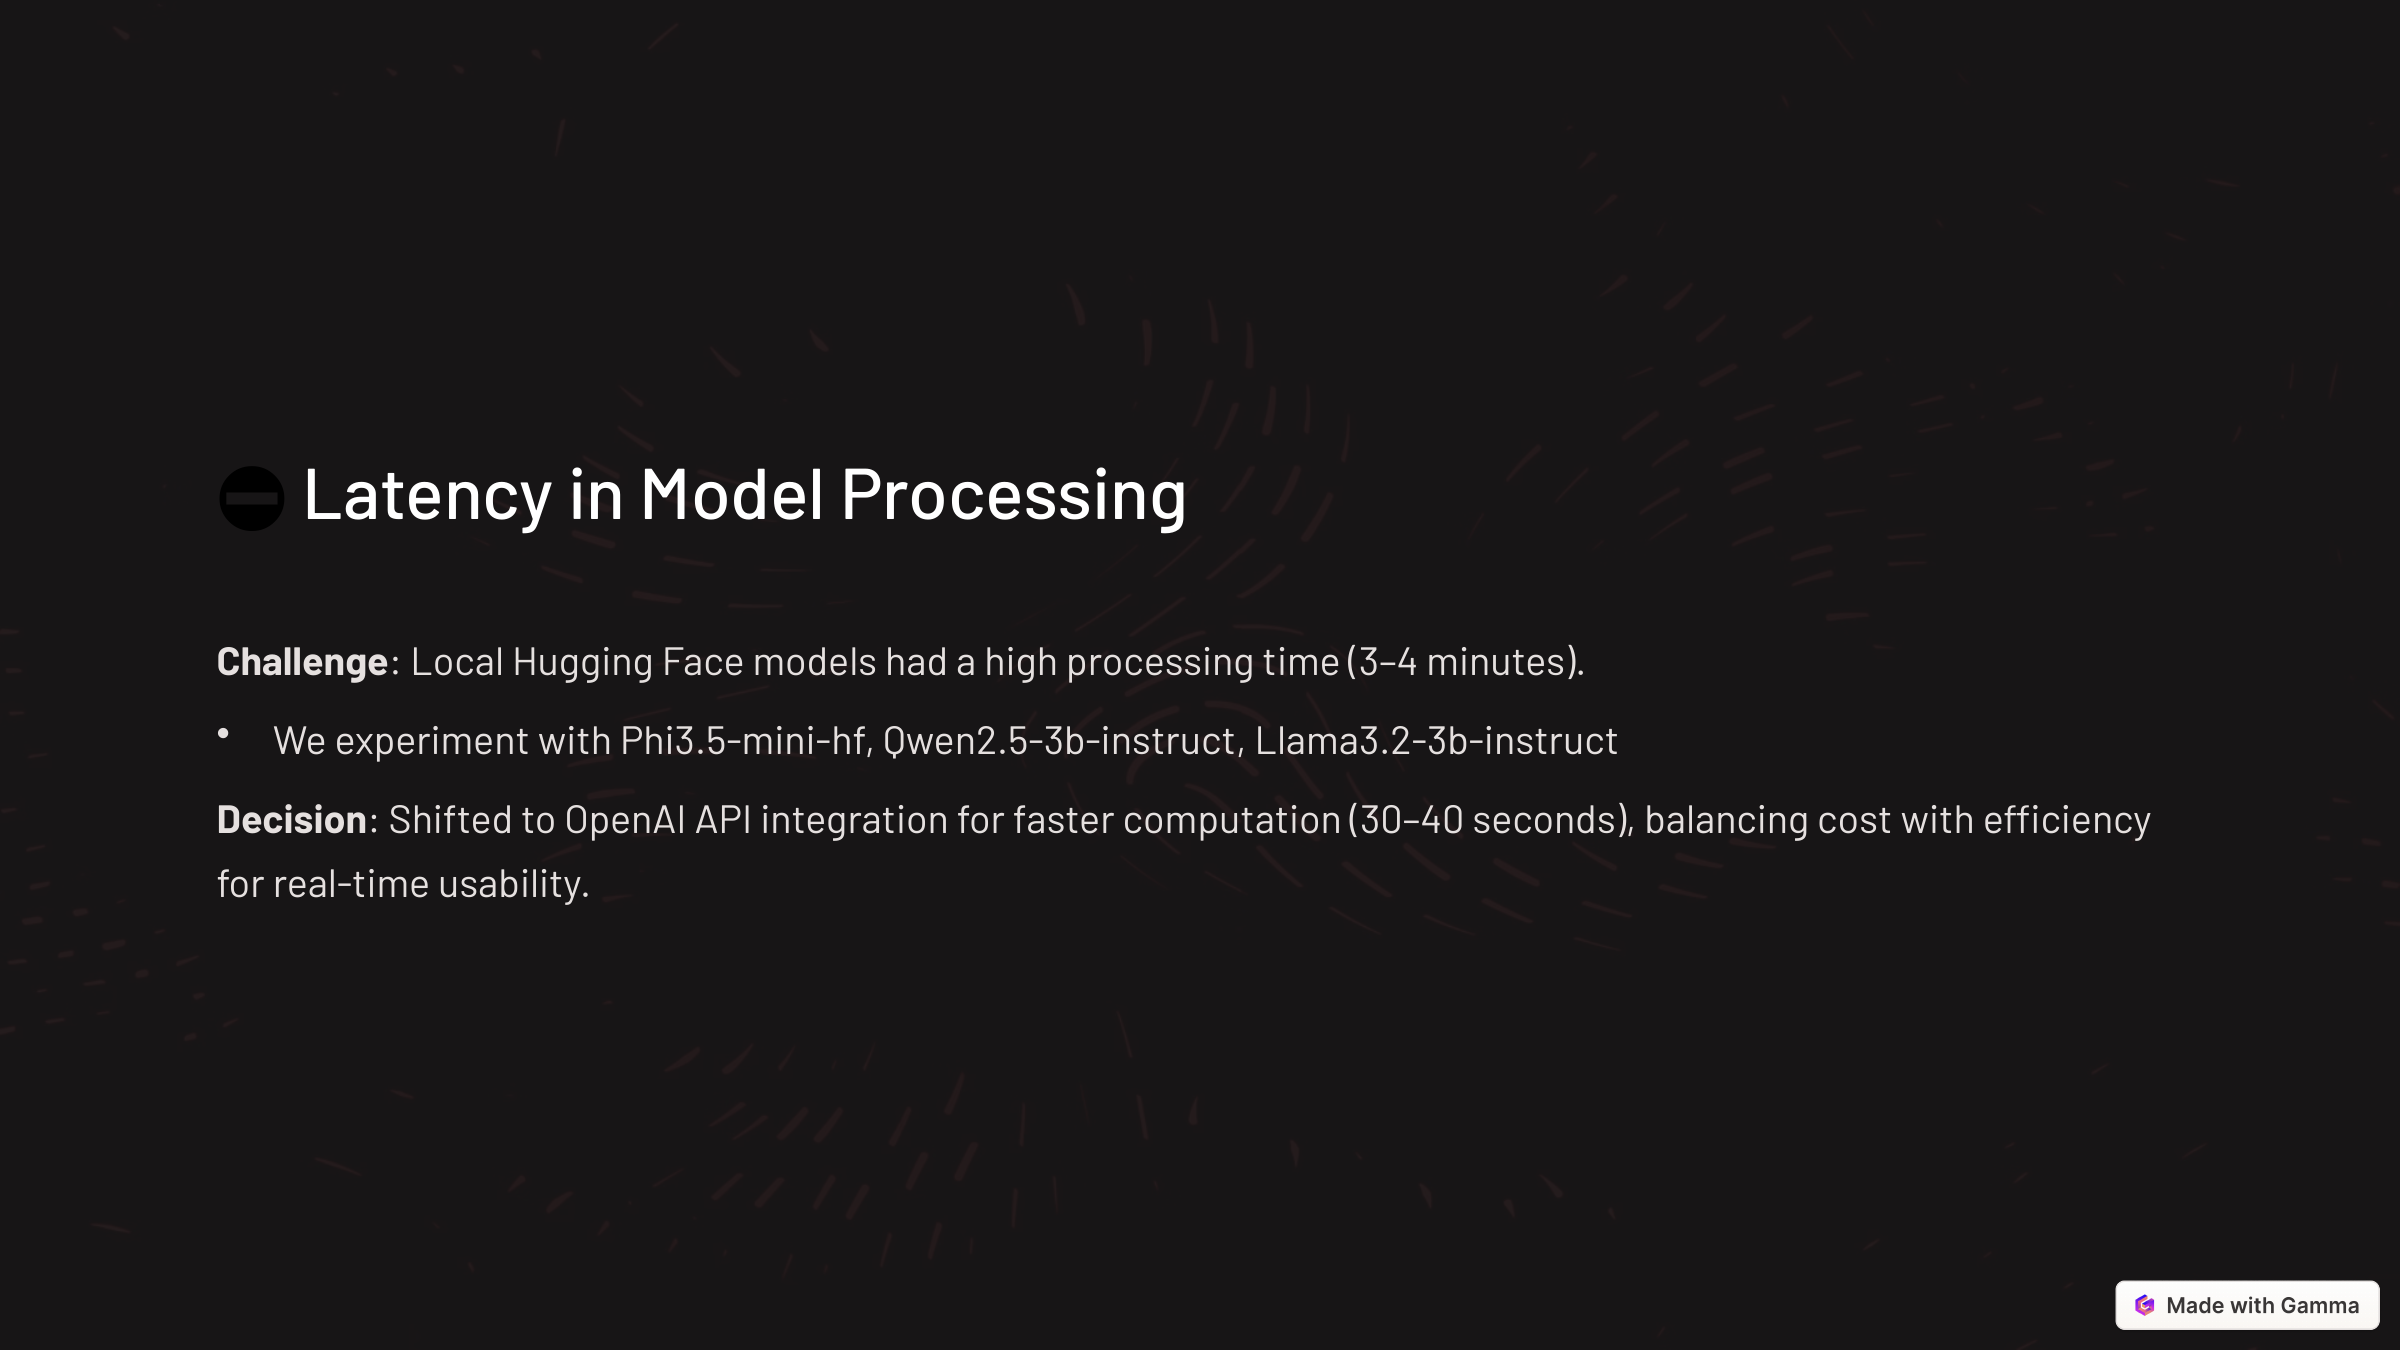

⛔ Latency in Model Processing
Challenge: Local Hugging Face models had a high processing time (3–4 minutes).
We experiment with Phi3.5-mini-hf, Qwen2.5-3b-instruct, Llama3.2-3b-instruct
Decision: Shifted to OpenAI API integration for faster computation (30–40 seconds), balancing cost with efficiency for real-time usability.